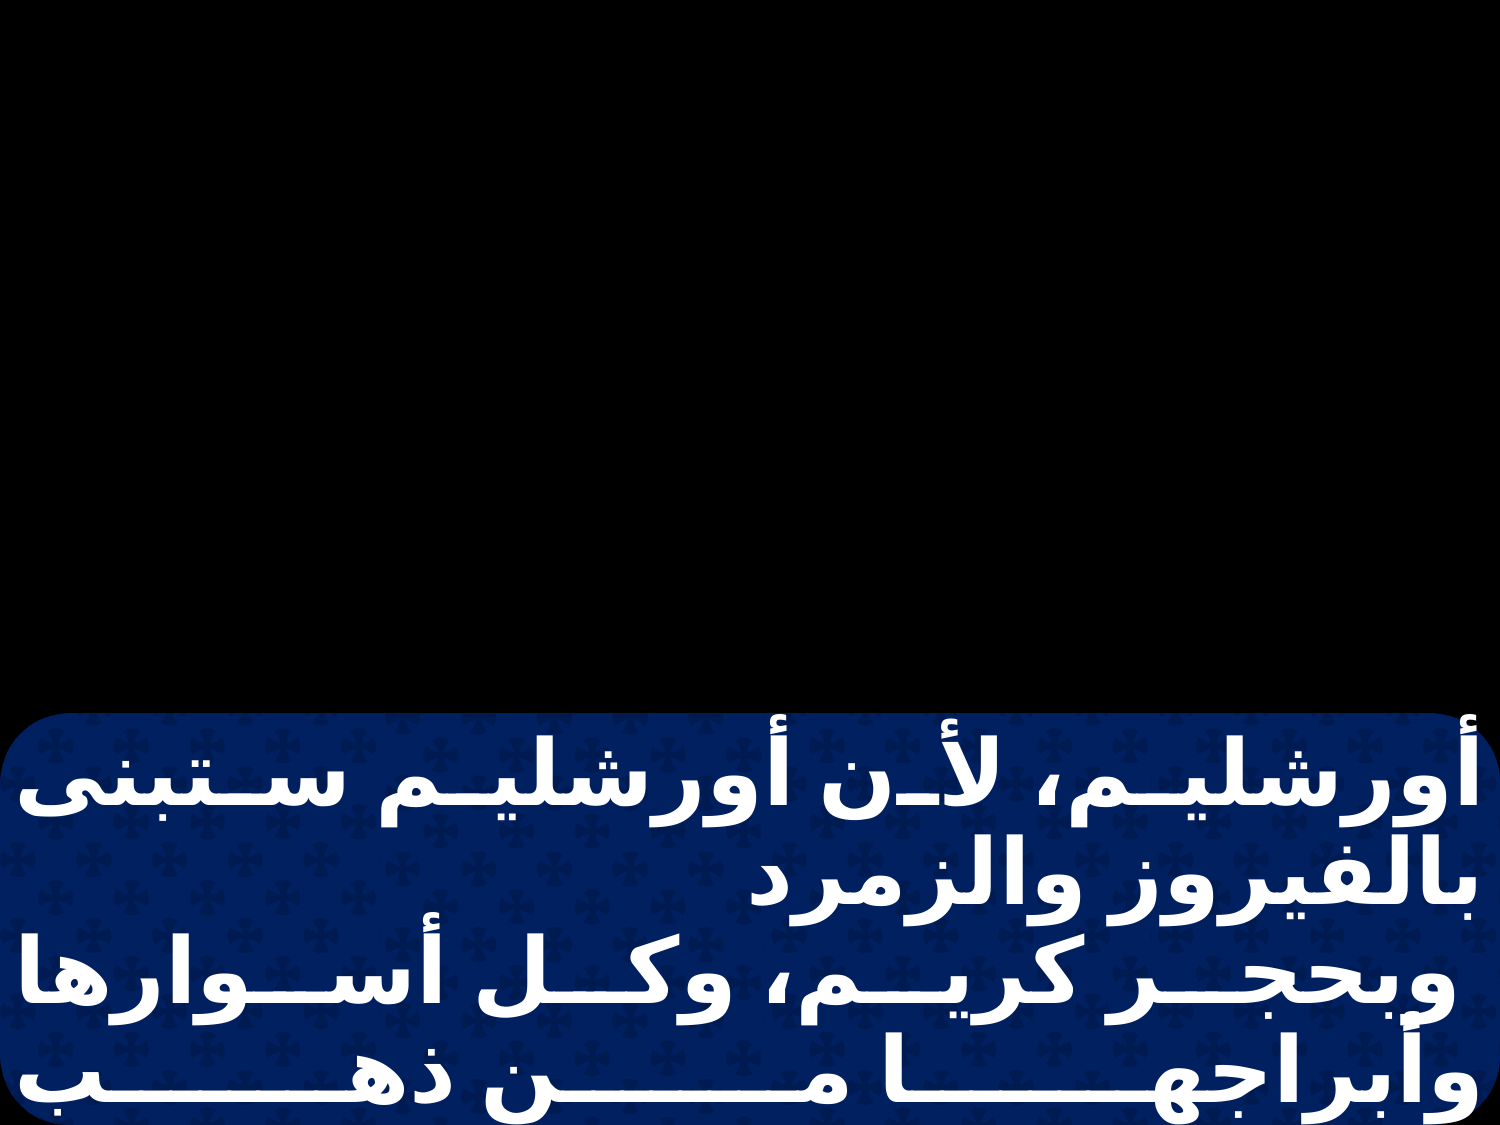

أورشليم، لأن أورشليم ستبنى بالفيروز والزمرد
 وبحجر كريم، وكل أسوارها وأبراجها من ذهب